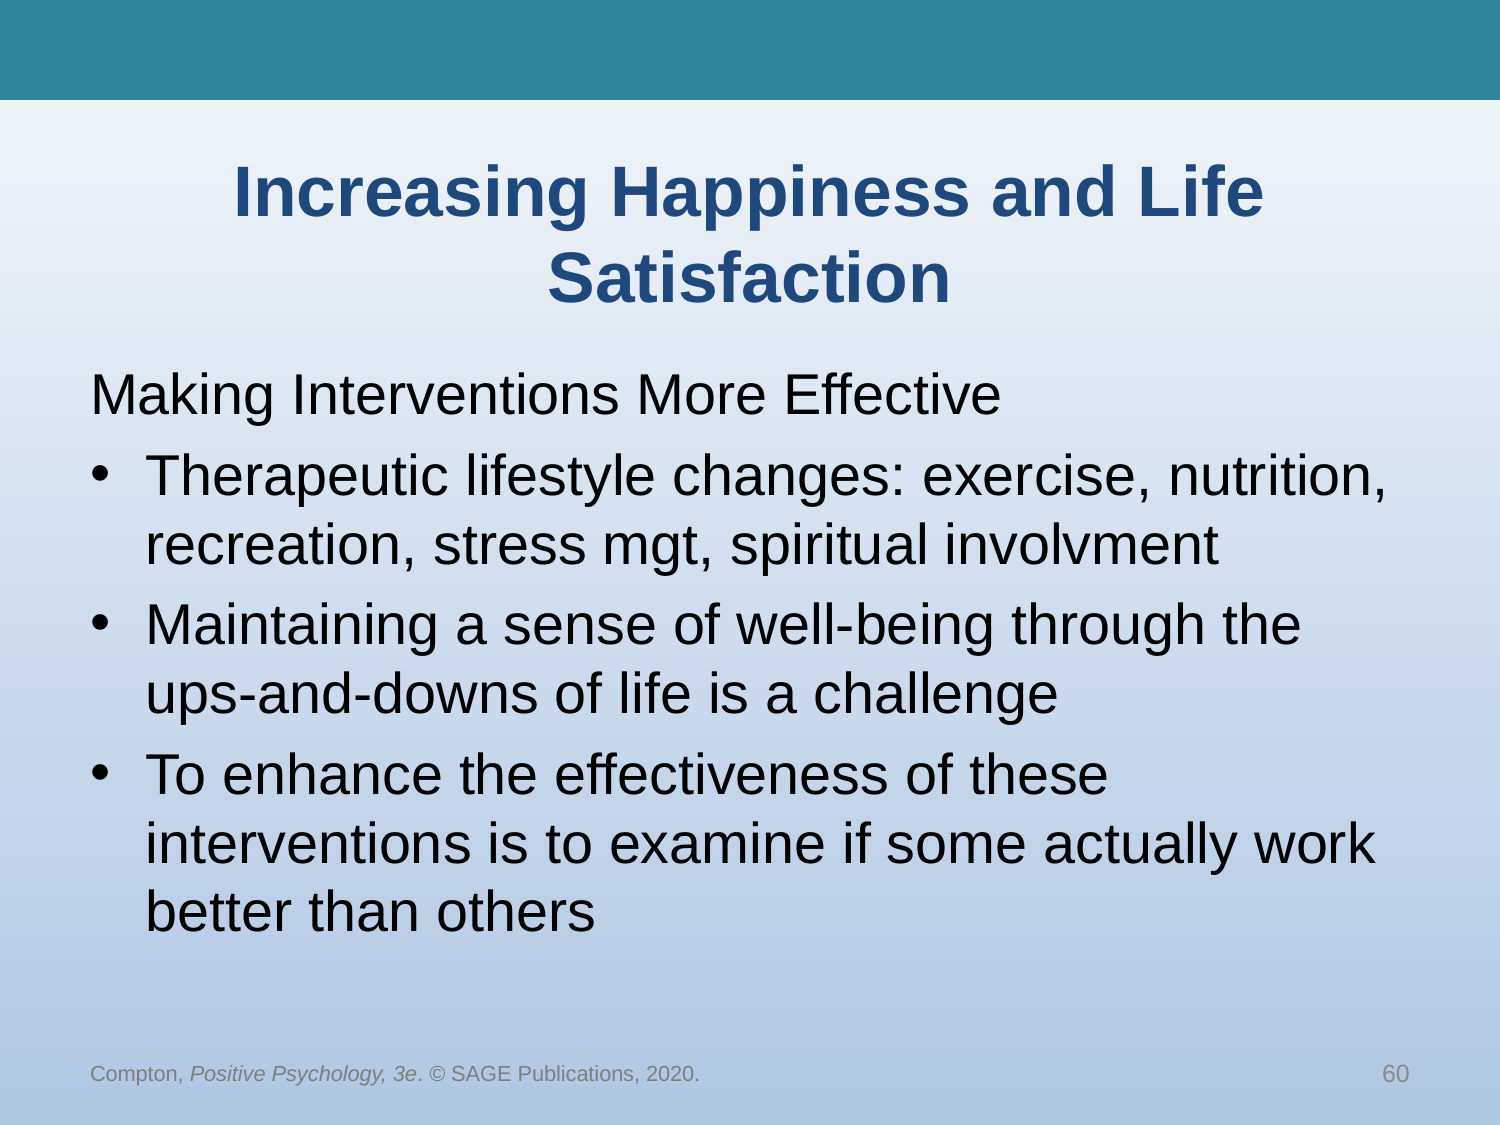

# Increasing Happiness and Life Satisfaction
Making Interventions More Effective
Therapeutic lifestyle changes: exercise, nutrition, recreation, stress mgt, spiritual involvment
Maintaining a sense of well-being through the ups-and-downs of life is a challenge
To enhance the effectiveness of these interventions is to examine if some actually work better than others

Compton, Positive Psychology, 3e. © SAGE Publications, 2020.
60